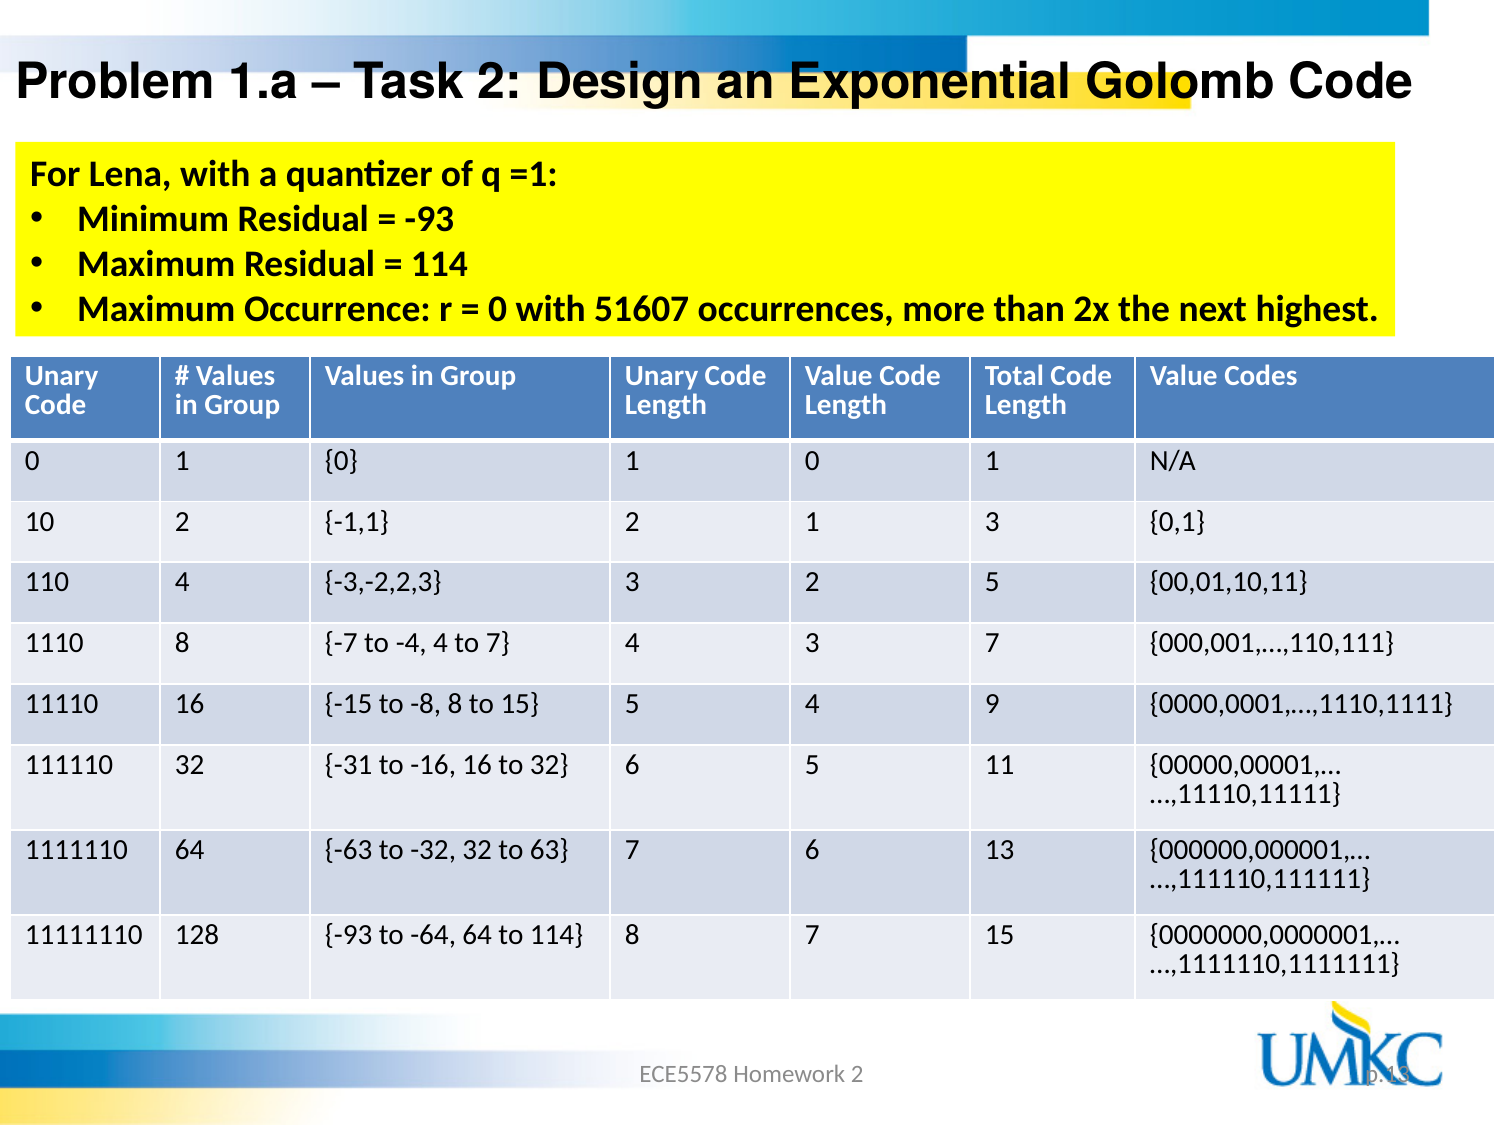

# Problem 1.a – Task 2: Design an Exponential Golomb Code
For Lena, with a quantizer of q =1:
Minimum Residual = -93
Maximum Residual = 114
Maximum Occurrence: r = 0 with 51607 occurrences, more than 2x the next highest.
| Unary Code | # Values in Group | Values in Group | Unary Code Length | Value Code Length | Total Code Length | Value Codes |
| --- | --- | --- | --- | --- | --- | --- |
| 0 | 1 | {0} | 1 | 0 | 1 | N/A |
| 10 | 2 | {-1,1} | 2 | 1 | 3 | {0,1} |
| 110 | 4 | {-3,-2,2,3} | 3 | 2 | 5 | {00,01,10,11} |
| 1110 | 8 | {-7 to -4, 4 to 7} | 4 | 3 | 7 | {000,001,…,110,111} |
| 11110 | 16 | {-15 to -8, 8 to 15} | 5 | 4 | 9 | {0000,0001,…,1110,1111} |
| 111110 | 32 | {-31 to -16, 16 to 32} | 6 | 5 | 11 | {00000,00001,… …,11110,11111} |
| 1111110 | 64 | {-63 to -32, 32 to 63} | 7 | 6 | 13 | {000000,000001,… …,111110,111111} |
| 11111110 | 128 | {-93 to -64, 64 to 114} | 8 | 7 | 15 | {0000000,0000001,… …,1111110,1111111} |
ECE5578 Homework 2
p.13